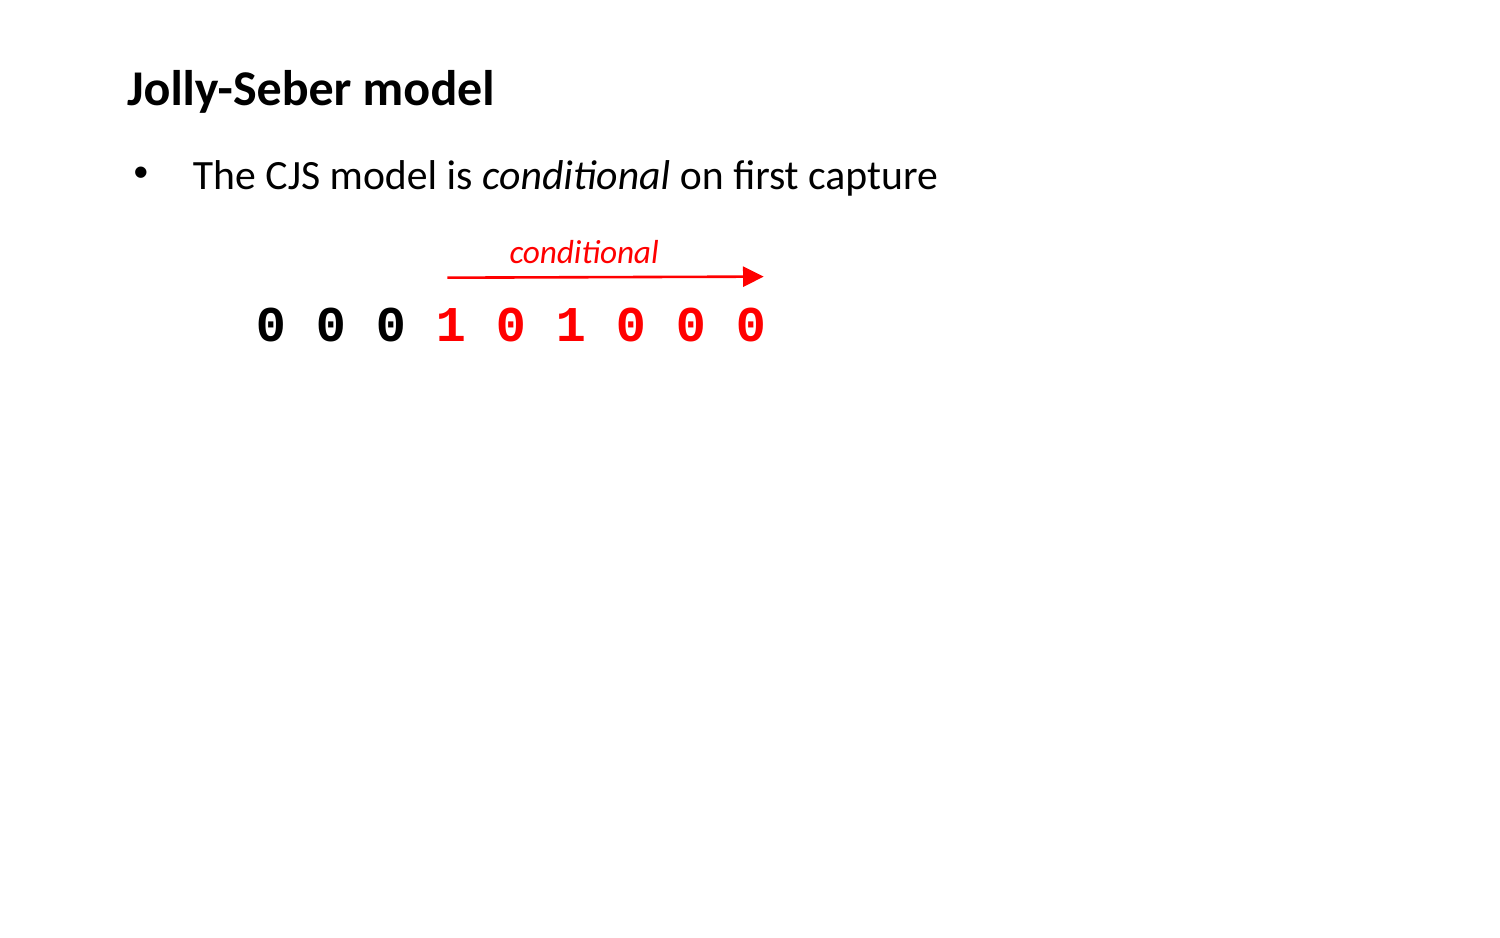

Jolly-Seber model
The CJS model is conditional on first capture

conditional
0 0 0 1 0 1 0 0 0